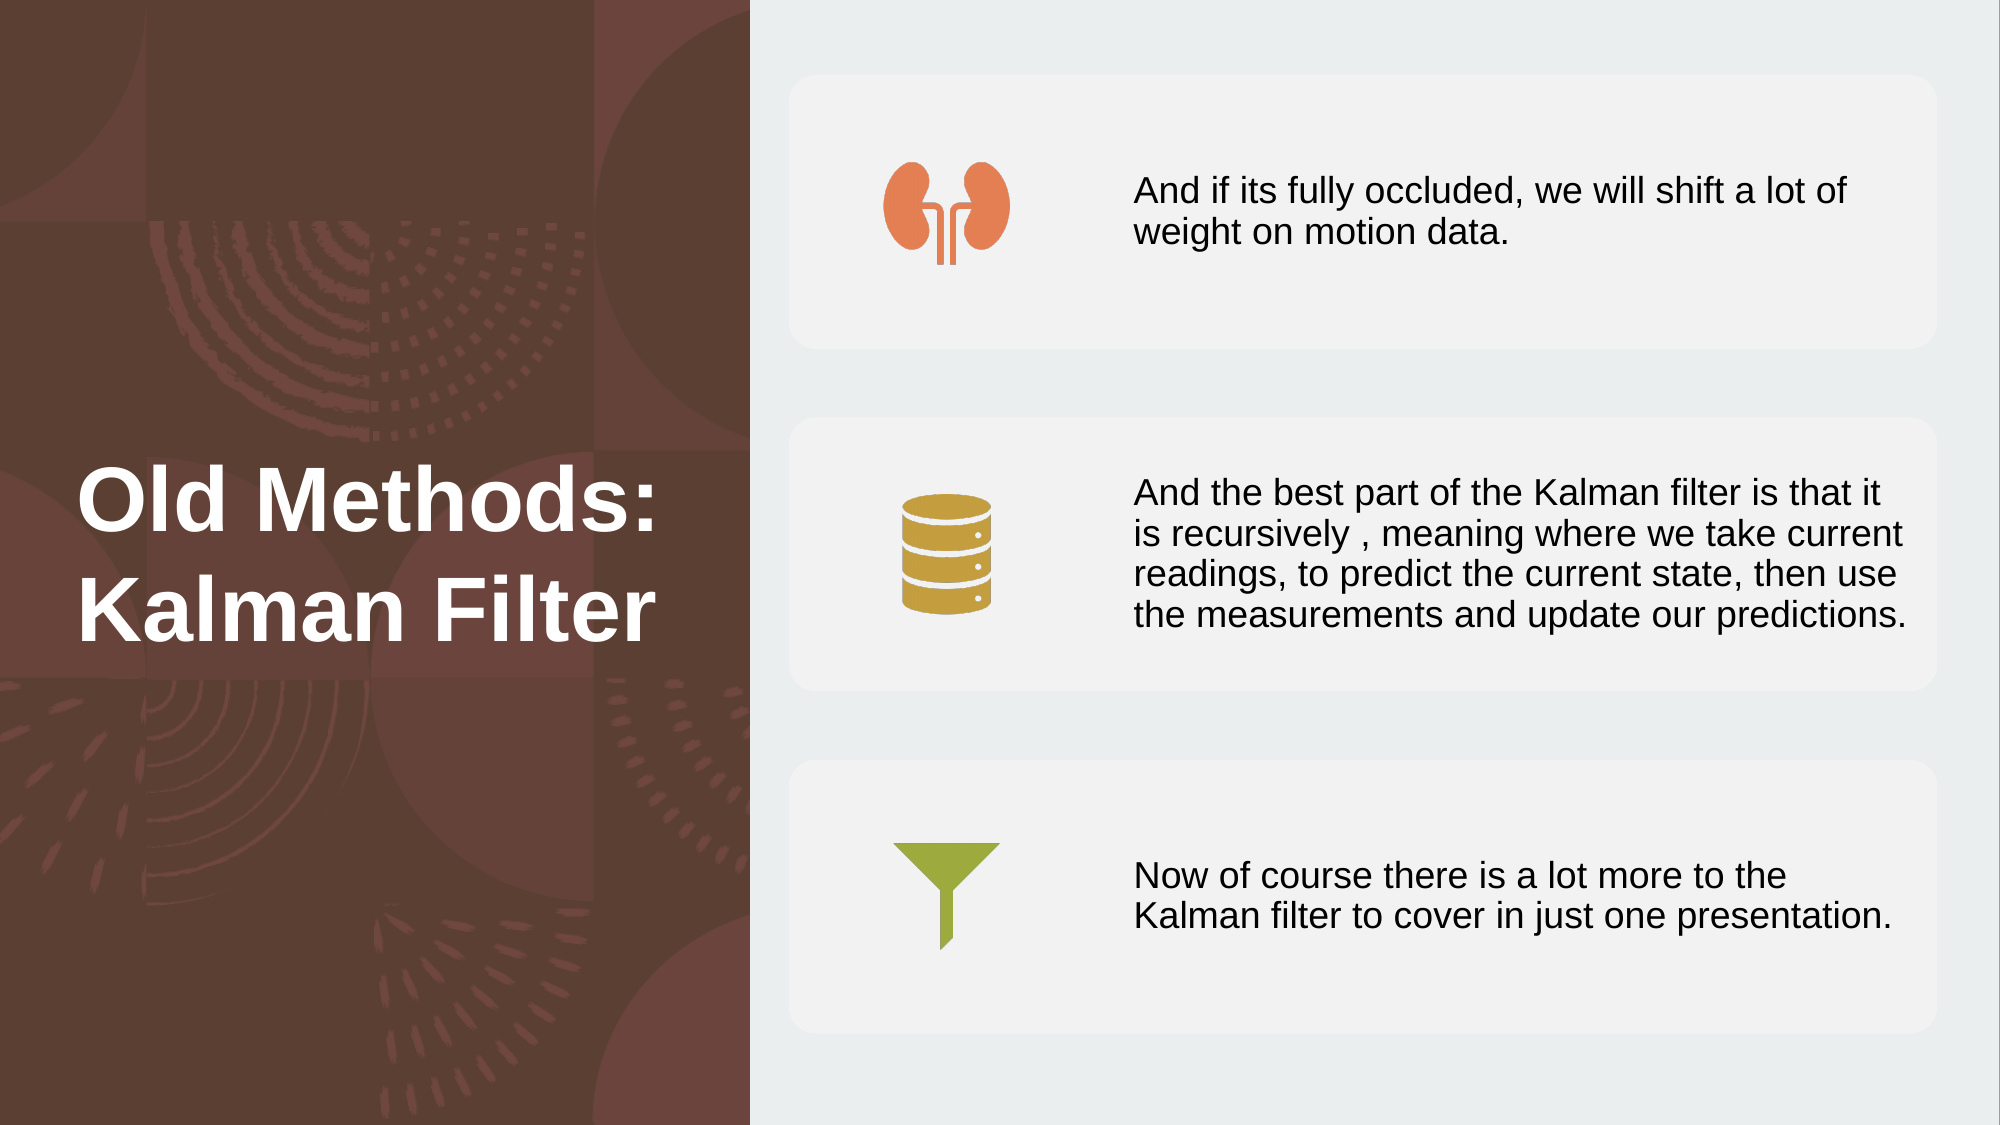

And if its fully occluded, we will shift a lot of weight on motion data.
And the best part of the Kalman filter is that it is recursively , meaning where we take current readings, to predict the current state, then use the measurements and update our predictions.
Now of course there is a lot more to the Kalman filter to cover in just one presentation.
# Old Methods: Kalman Filter